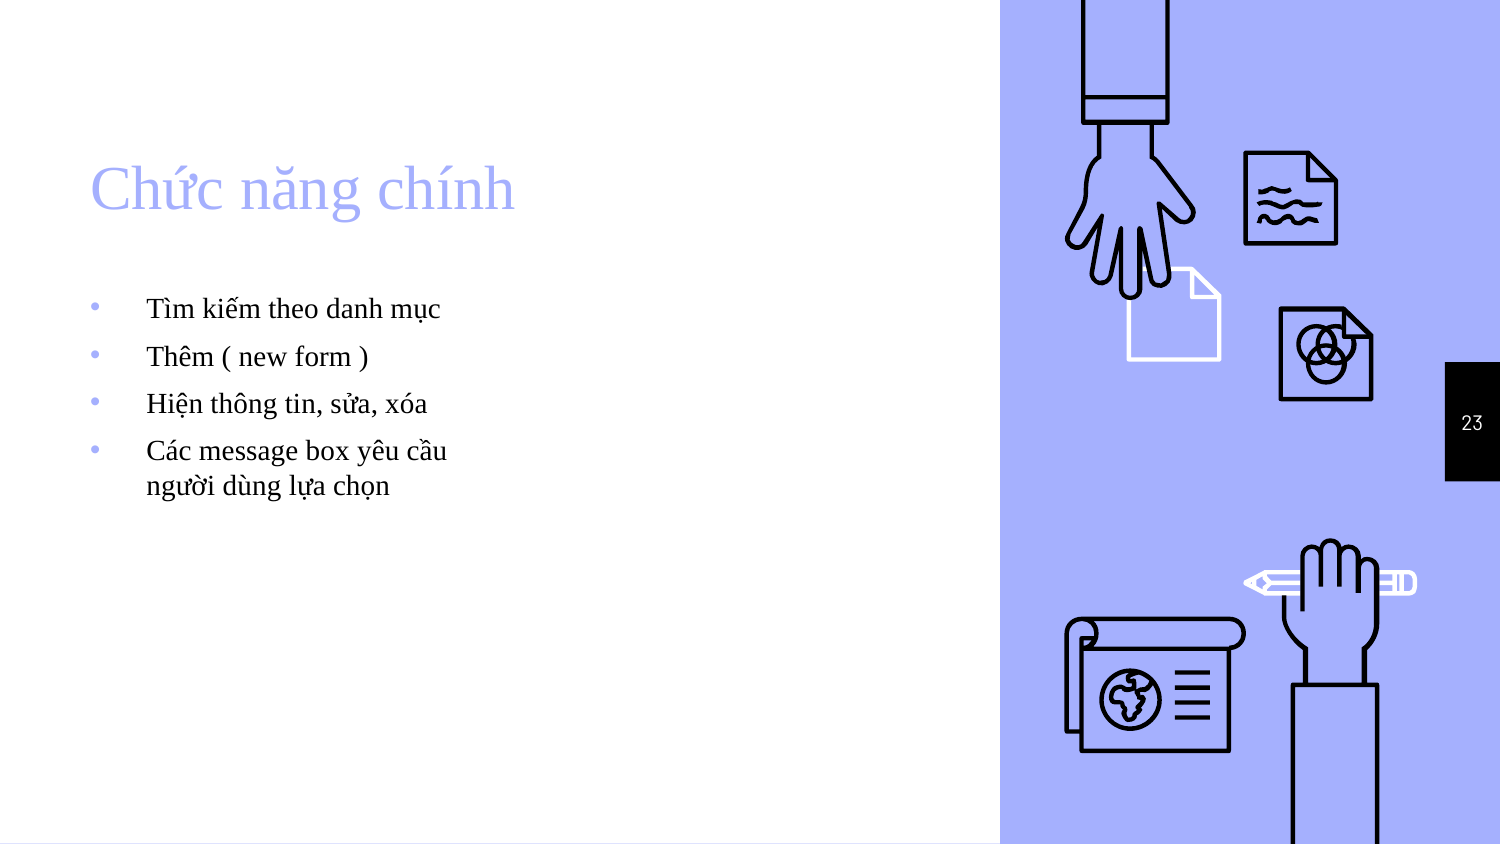

# Chức năng chính
Tìm kiếm theo danh mục
Thêm ( new form )
Hiện thông tin, sửa, xóa
Các message box yêu cầu người dùng lựa chọn

23